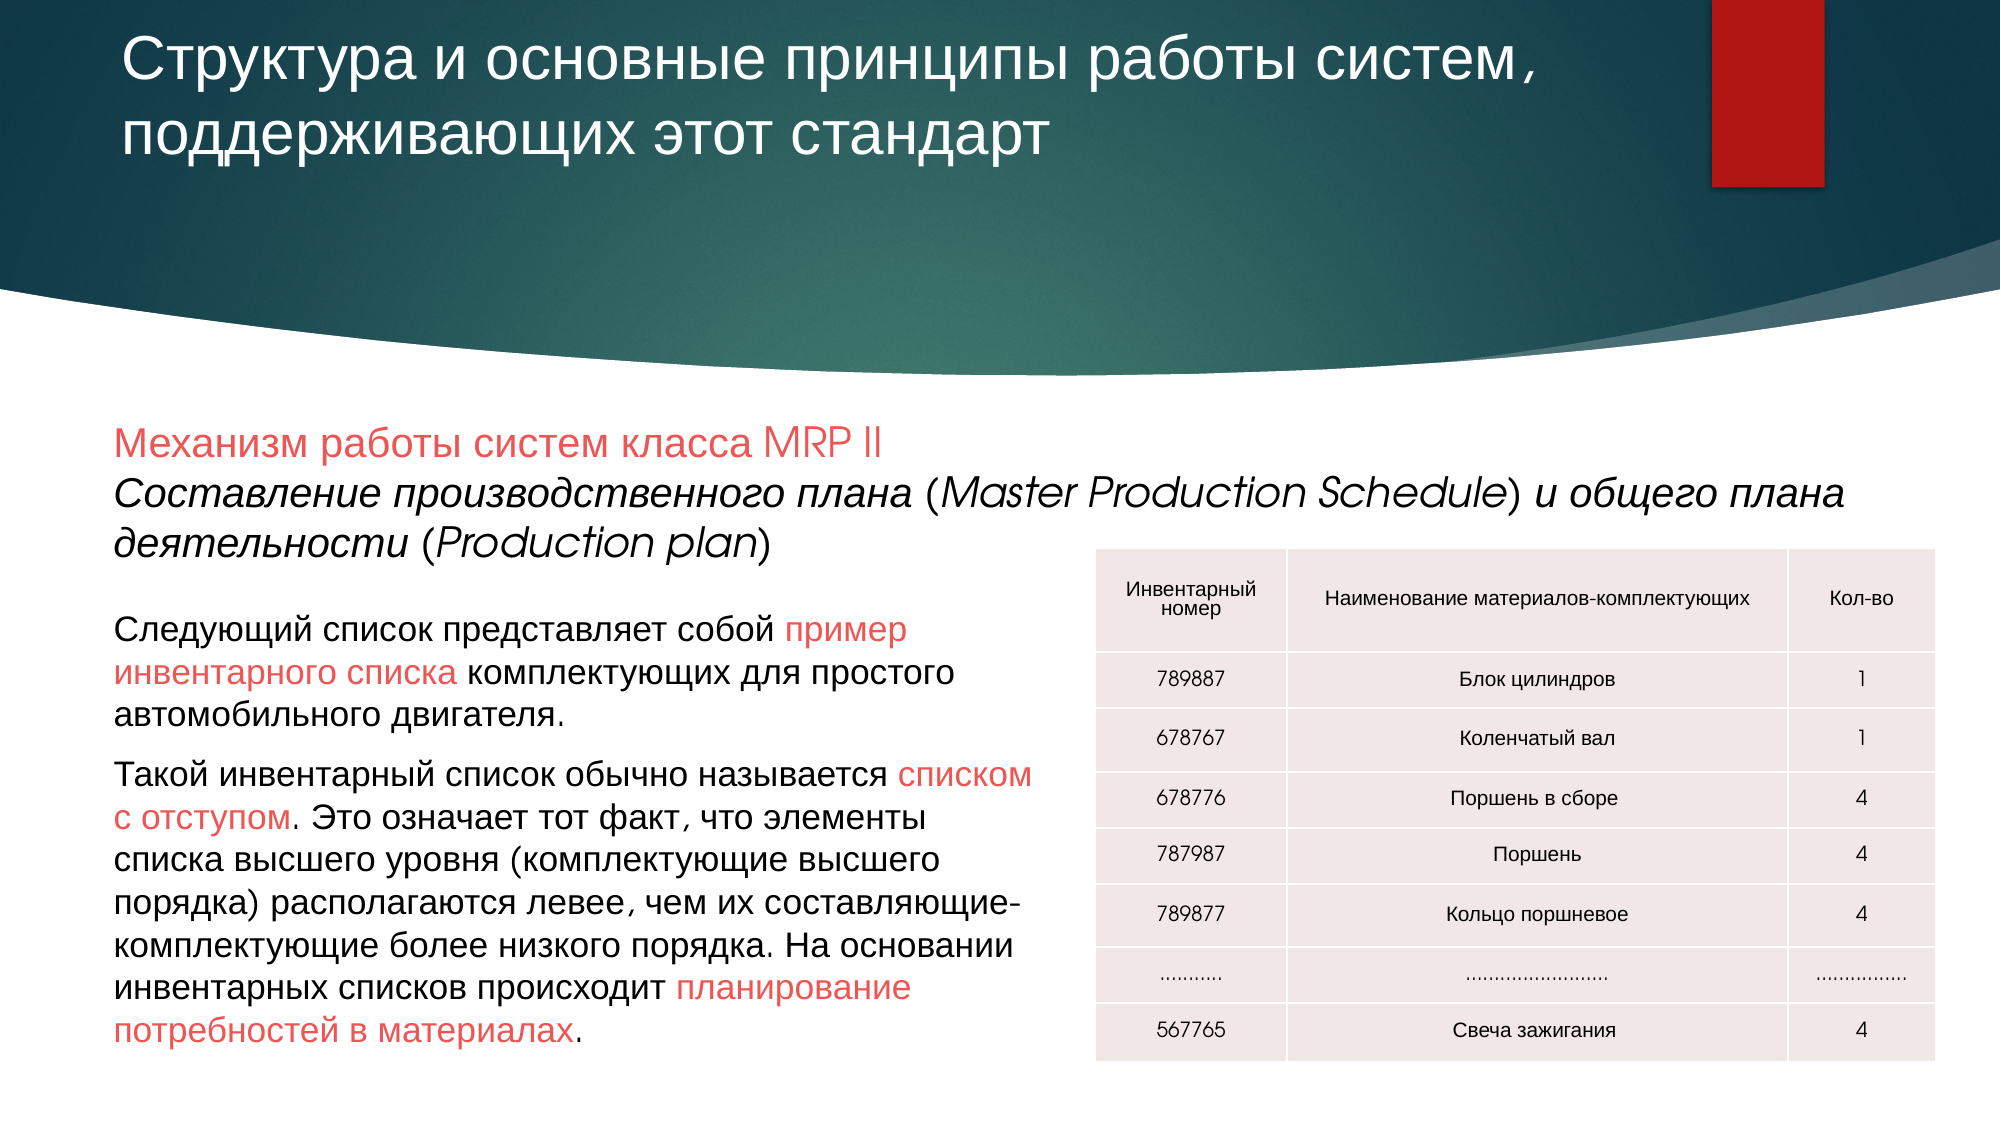

# Структура и основные принципы работы систем, поддерживающих этот стандарт

Механизм работы систем класса MRP II
Составление производственного плана (Master Production Schedule) и общего плана деятельности (Production plan)
| Инвентарный номер | Наименование материалов-комплектующих | Кол-во |
| --- | --- | --- |
| 789887 | Блок цилиндров | 1 |
| 678767 | Коленчатый вал | 1 |
| 678776 | Поршень в сборе | 4 |
| 787987 | Поршень | 4 |
| 789877 | Кольцо поршневое | 4 |
| ........... | ......................... | ................ |
| 567765 | Свеча зажигания | 4 |
Следующий список представляет собой пример инвентарного списка комплектующих для простого автомобильного двигателя.
Такой инвентарный список обычно называется списком с отступом. Это означает тот факт, что элементы списка высшего уровня (комплектующие высшего порядка) располагаются левее, чем их составляющие-комплектующие более низкого порядка. На основании инвентарных списков происходит планирование потребностей в материалах.